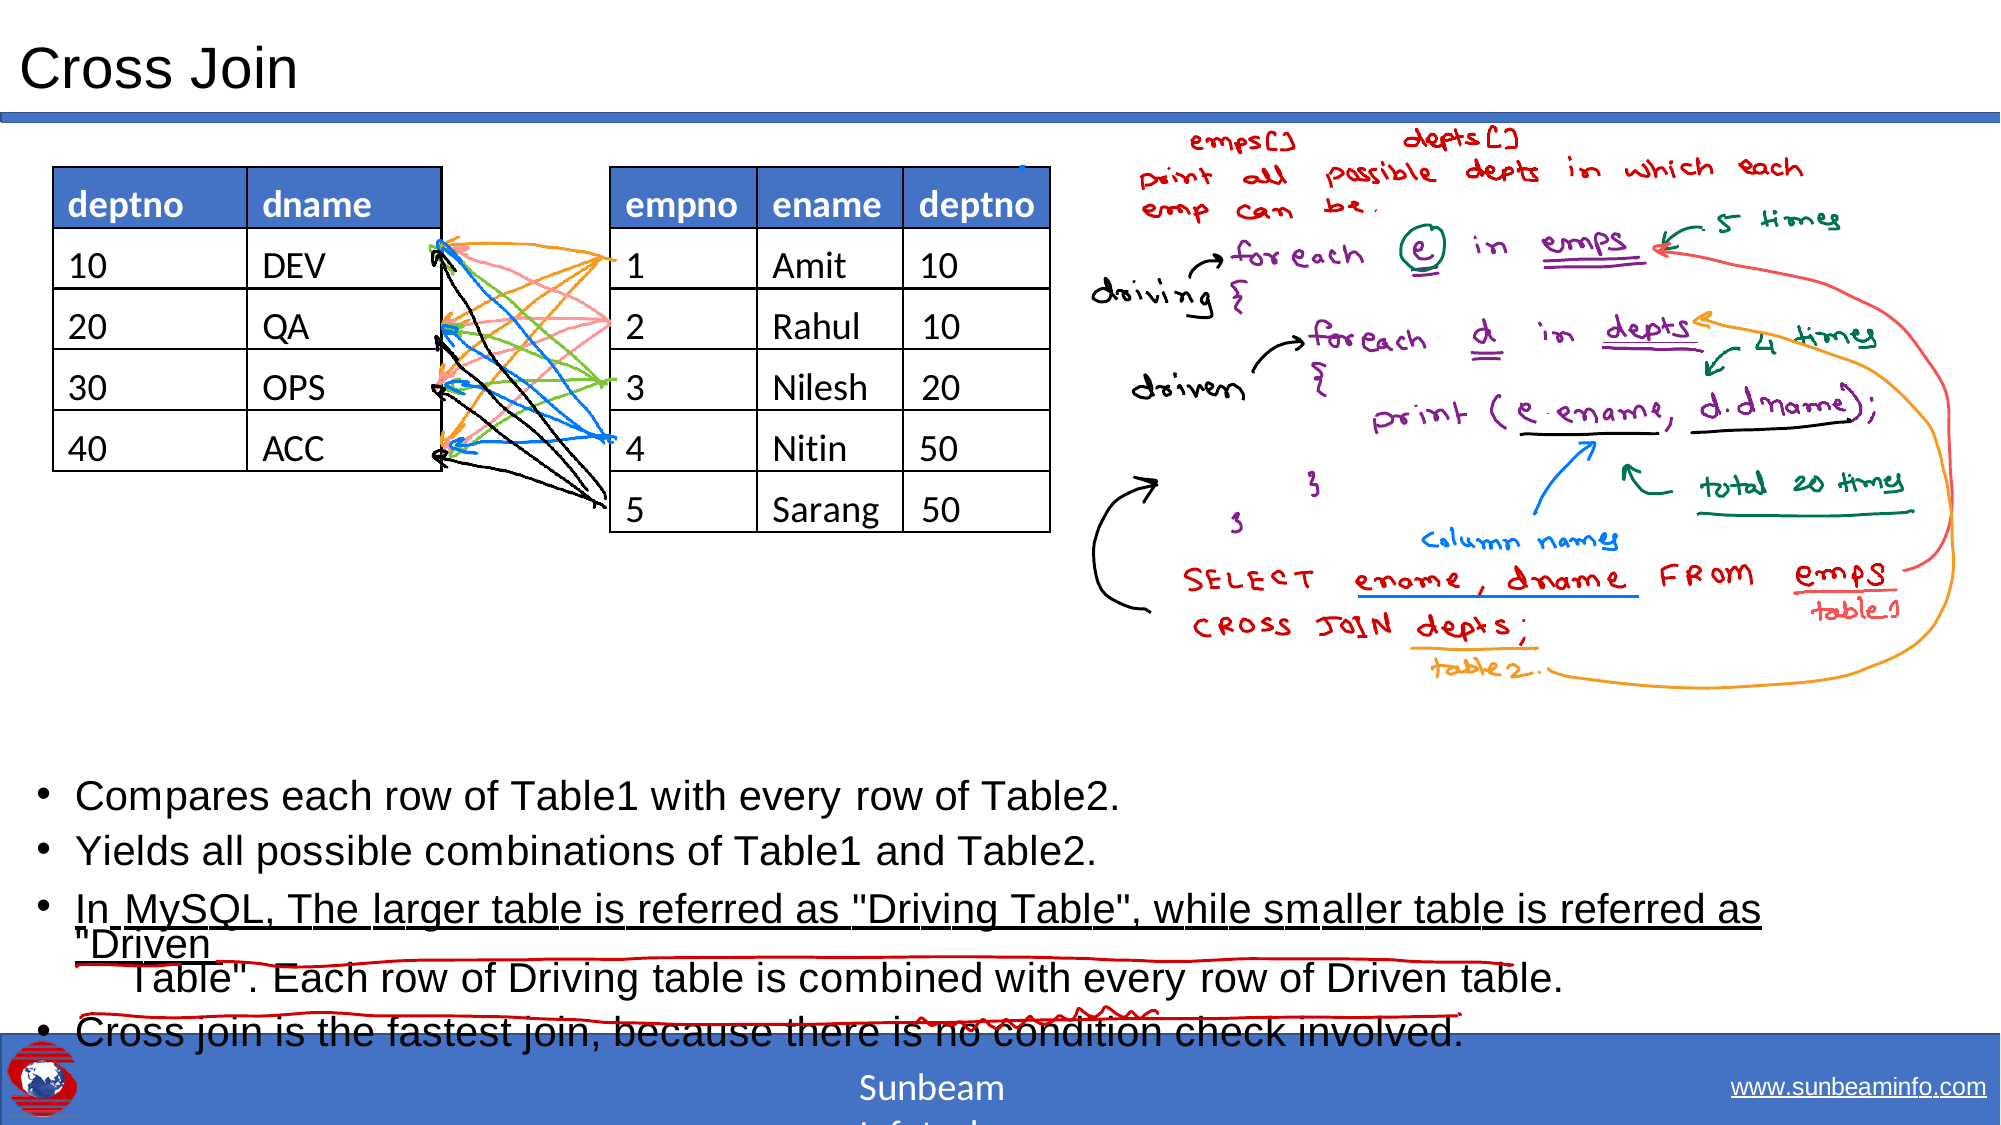

# Cross Join

deptno
dname
empno
ename
deptno

10
DEV
1
Amit
10

20
QA
2
Rahul	10

30
OPS
3
Nilesh	20

40
ACC
4
Nitin
50

5
Sarang	50

Compares each row of Table1 with every row of Table2.
Yields all possible combinations of Table1 and Table2.
In MySQL, The larger table is referred as "Driving Table", while smaller table is referred as "Driven 	 Table". Each row of Driving table is combined with every row of Driven table.
Cross join is the fastest join, because there is no condition check involved.

Sunbeam Infotech
www.sunbeaminfo.com